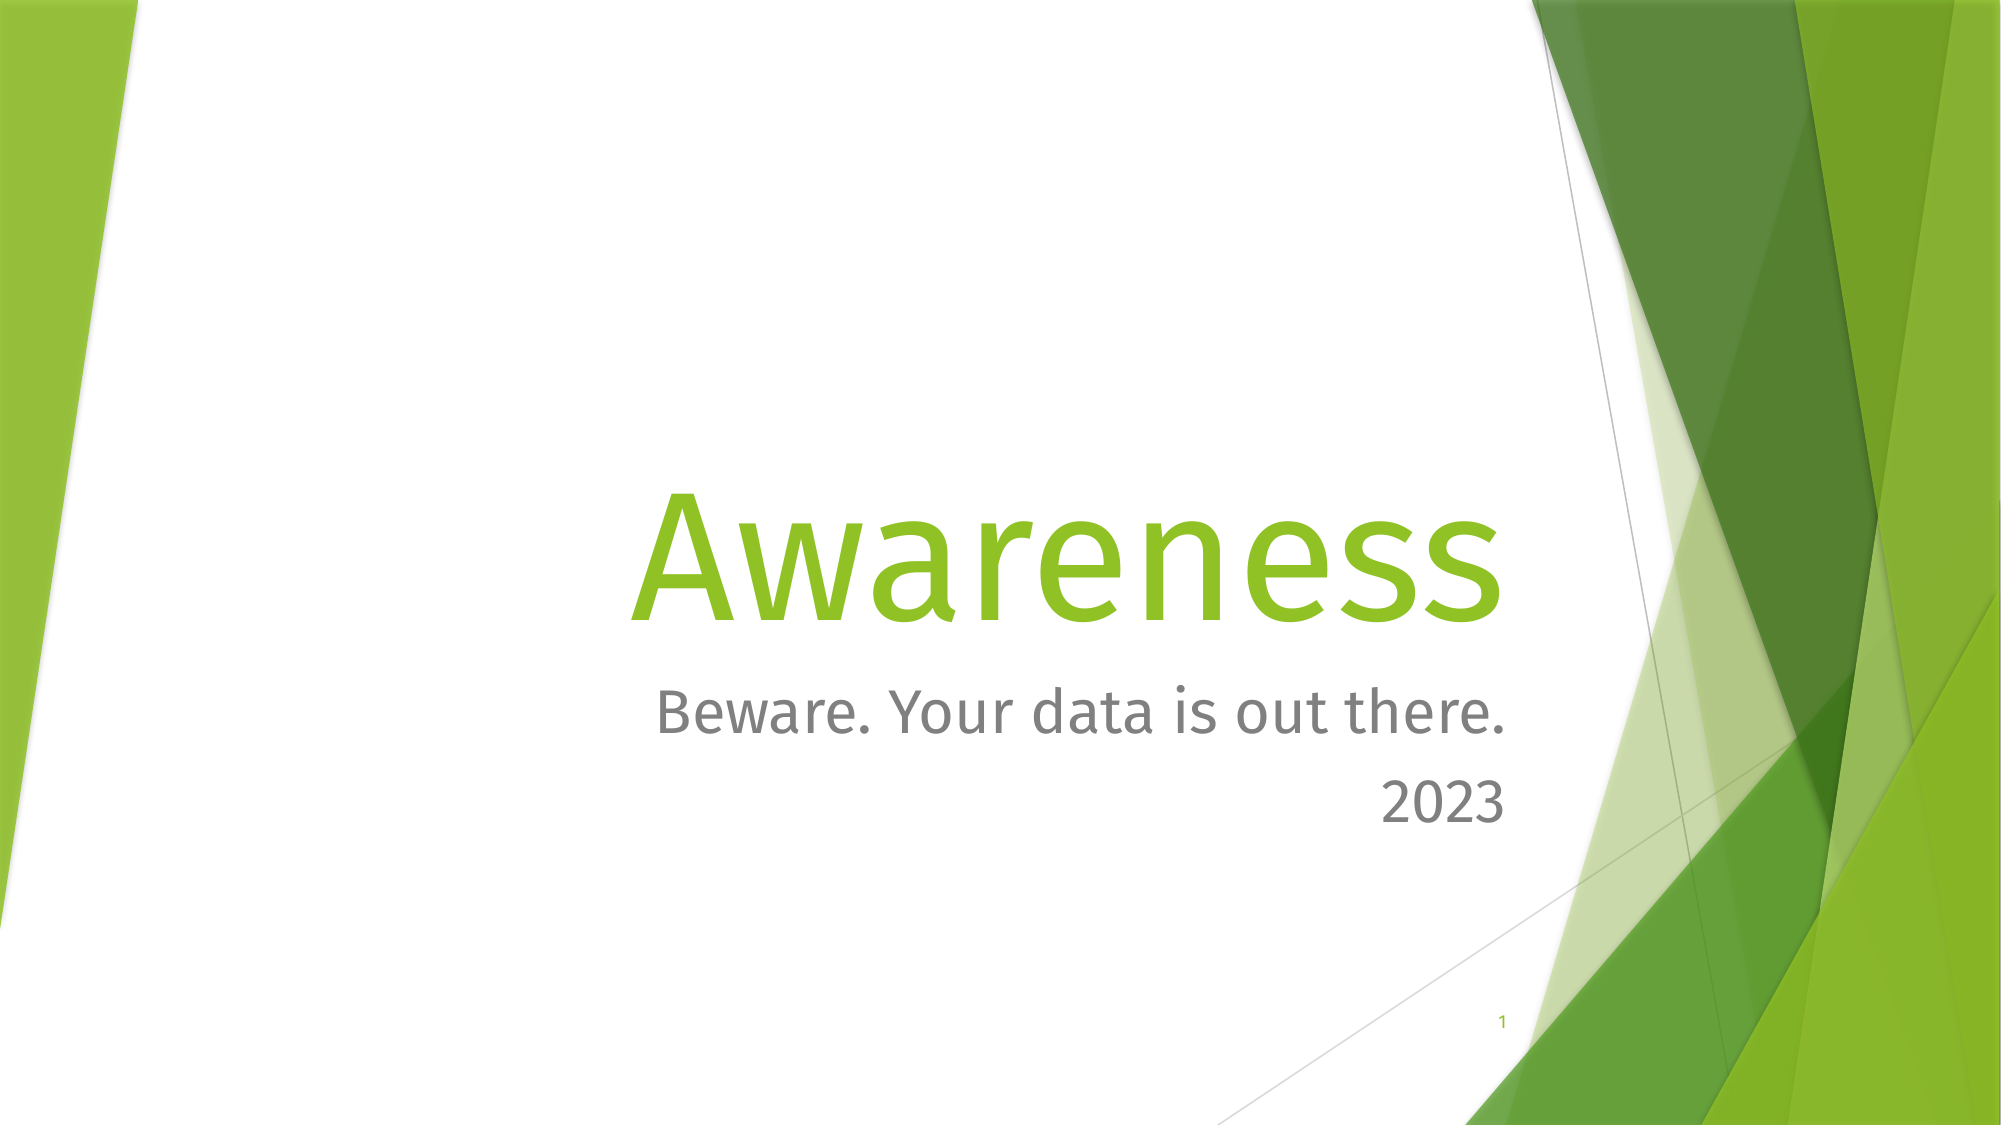

# Awareness
Beware. Your data is out there.
2023
1